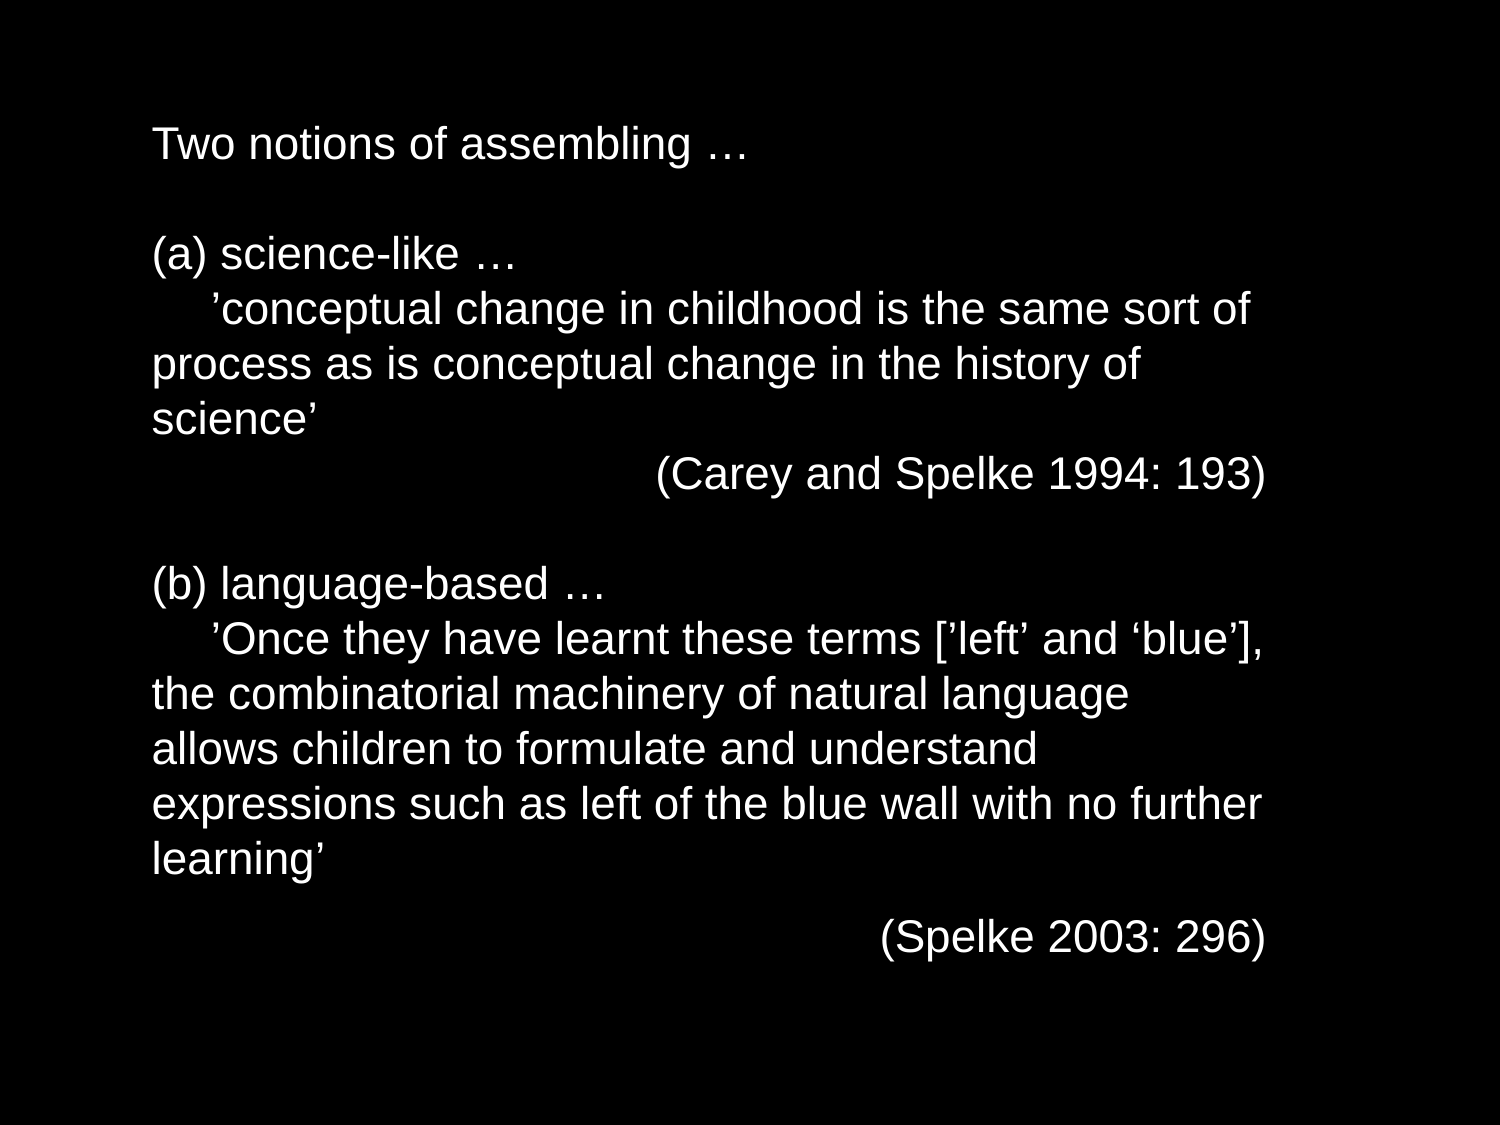

Two notions of assembling …

(a) science-like …
	’conceptual change in childhood is the same sort of process as is conceptual change in the history of science’
(Carey and Spelke 1994: 193)

(b) language-based …
	’Once they have learnt these terms [’left’ and ‘blue’], the combinatorial machinery of natural language allows children to formulate and understand expressions such as left of the blue wall with no further learning’
(Spelke 2003: 296)